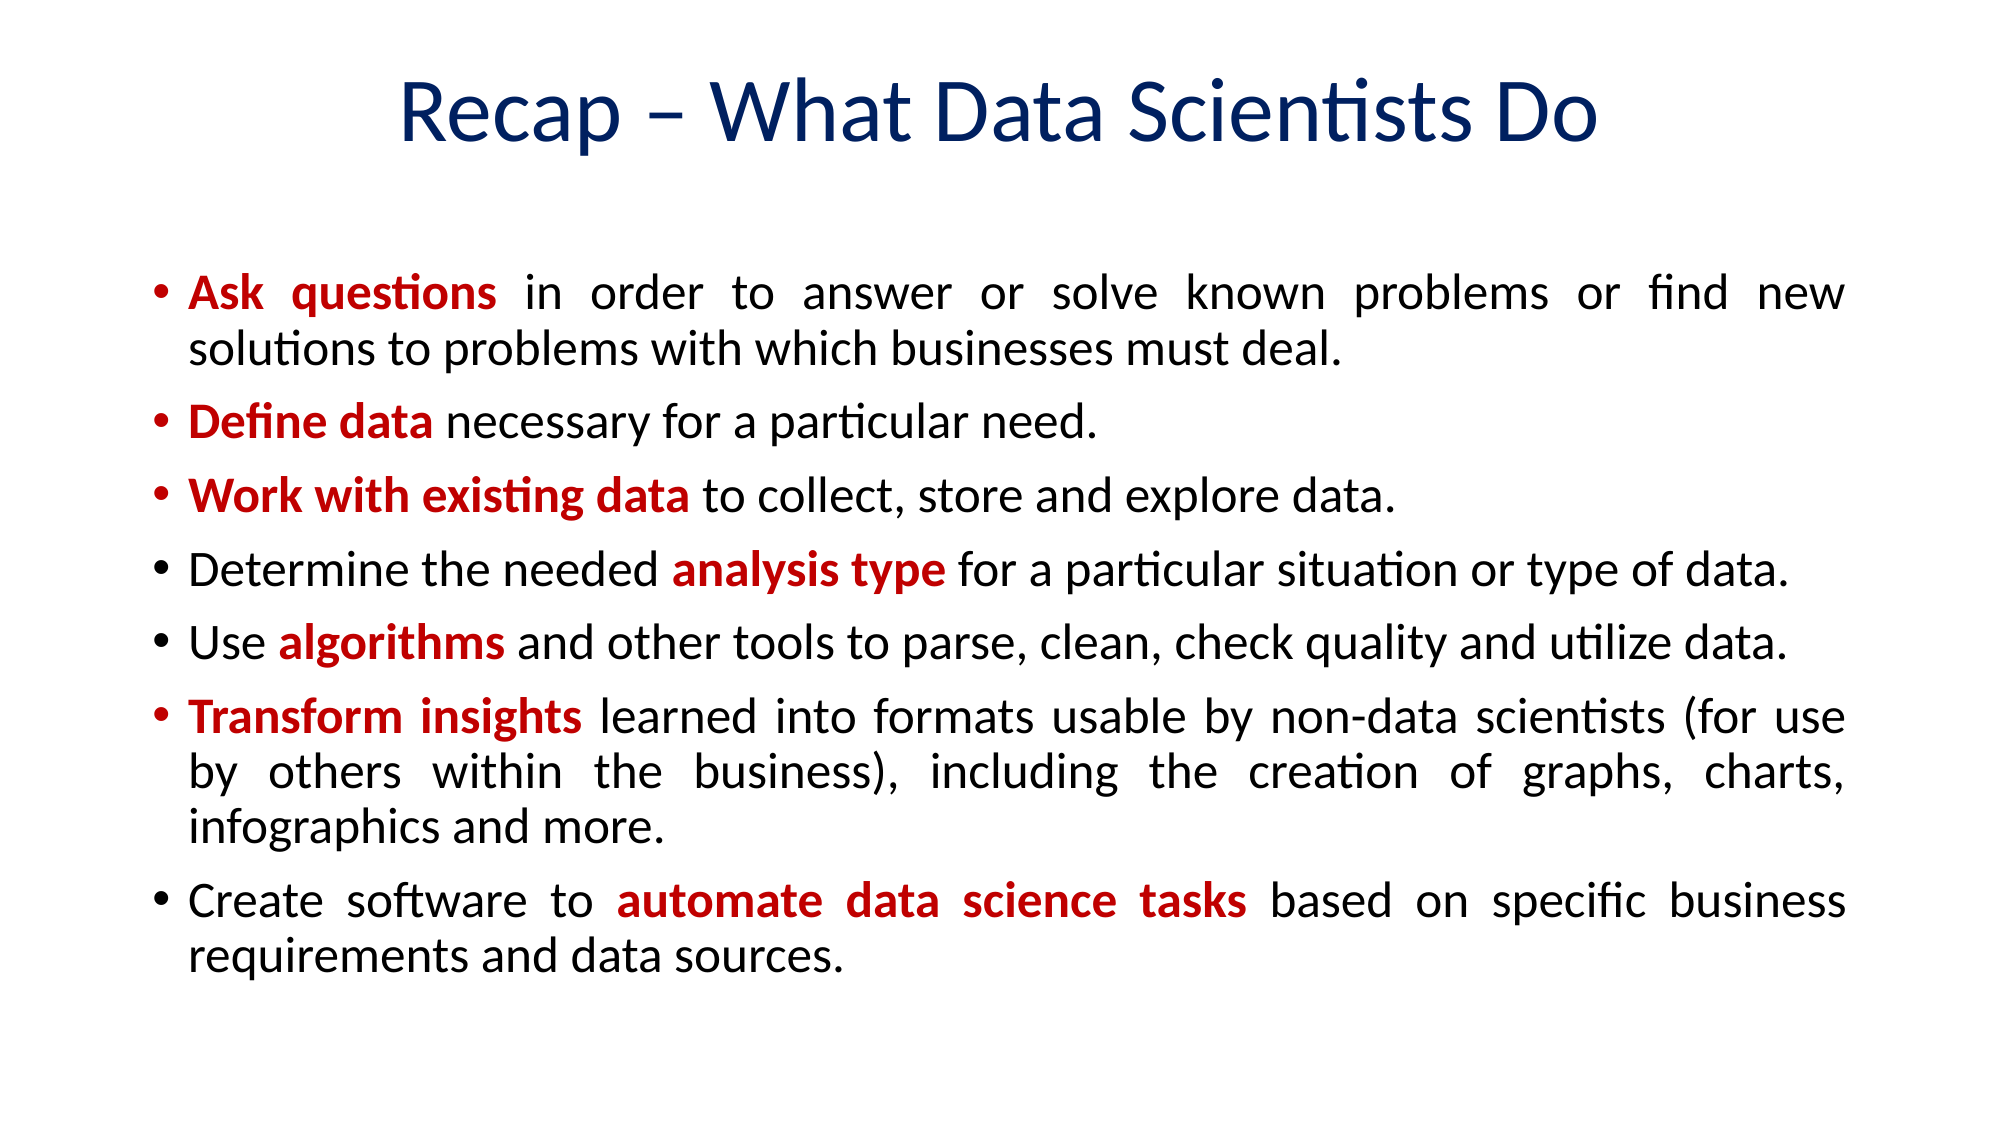

# Recap – What Data Scientists Do
Ask questions in order to answer or solve known problems or find new solutions to problems with which businesses must deal.
Define data necessary for a particular need.
Work with existing data to collect, store and explore data.
Determine the needed analysis type for a particular situation or type of data.
Use algorithms and other tools to parse, clean, check quality and utilize data.
Transform insights learned into formats usable by non-data scientists (for use by others within the business), including the creation of graphs, charts, infographics and more.
Create software to automate data science tasks based on specific business requirements and data sources.
9